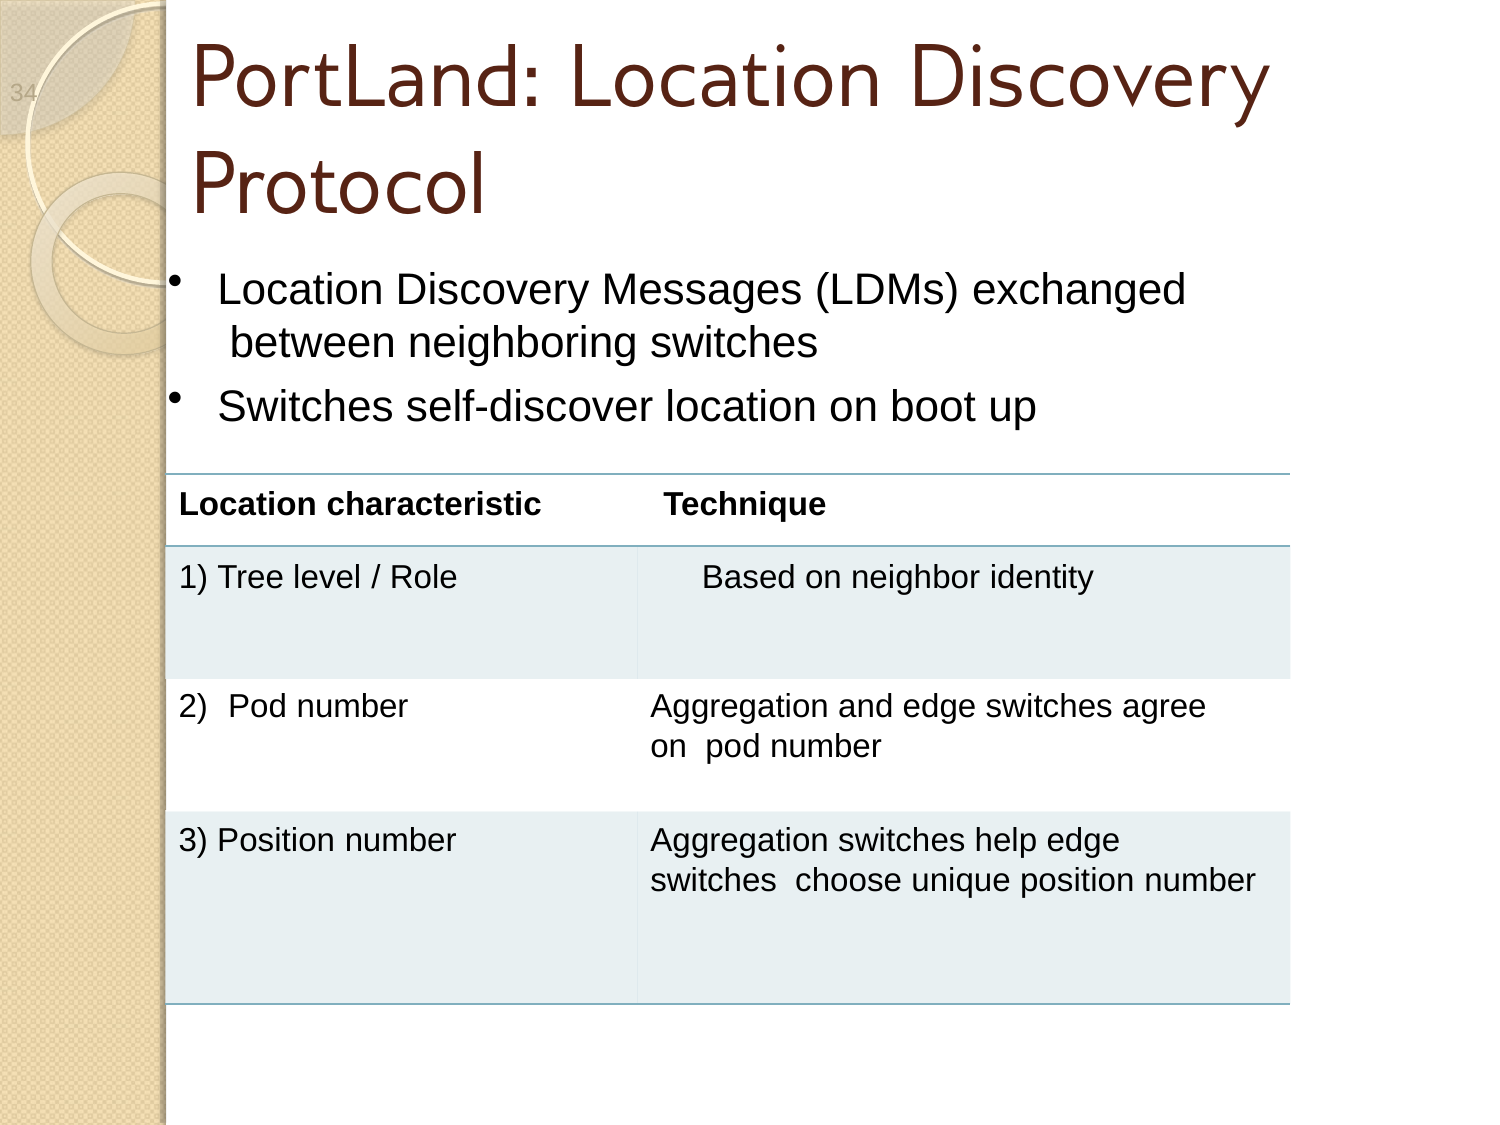

34
# PortLand: Location Discovery Protocol
Location Discovery Messages (LDMs) exchanged  between neighboring switches
Switches self-discover location on boot up

Location characteristic	Technique

Tree level / Role	Based on neighbor identity

Aggregation and edge switches agree on  pod number
2)	Pod number

Aggregation switches help edge switches  choose unique position number
3) Position number